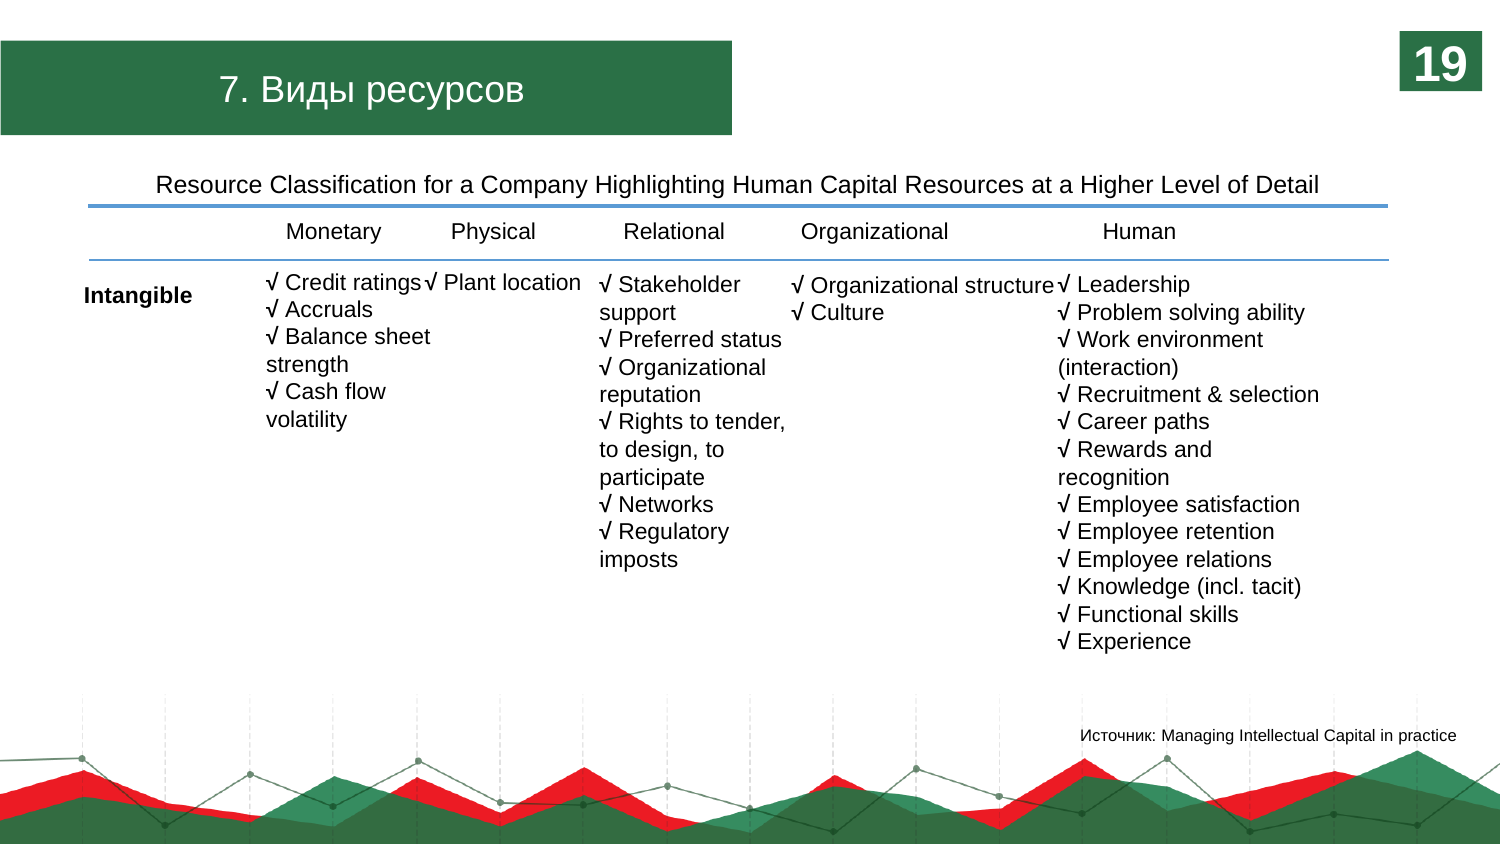

19

7. Виды ресурсов
Resource Classification for a Company Highlighting Human Capital Resources at a Higher Level of Detail
Monetary
Physical
Relational
Organizational
Human
√ Credit ratings
√ Accruals
√ Balance sheet
strength
√ Cash flow
volatility
√ Plant location
√ Stakeholder
support
√ Preferred status
√ Organizational
reputation
√ Rights to tender,
to design, to
participate
√ Networks
√ Regulatory
imposts
√ Leadership
√ Problem solving ability
√ Work environment
(interaction)
√ Recruitment & selection
√ Career paths
√ Rewards and
recognition
√ Employee satisfaction
√ Employee retention
√ Employee relations
√ Knowledge (incl. tacit)
√ Functional skills
√ Experience
√ Organizational structure
√ Culture
Intangible
Источник: Managing Intellectual Capital in practice